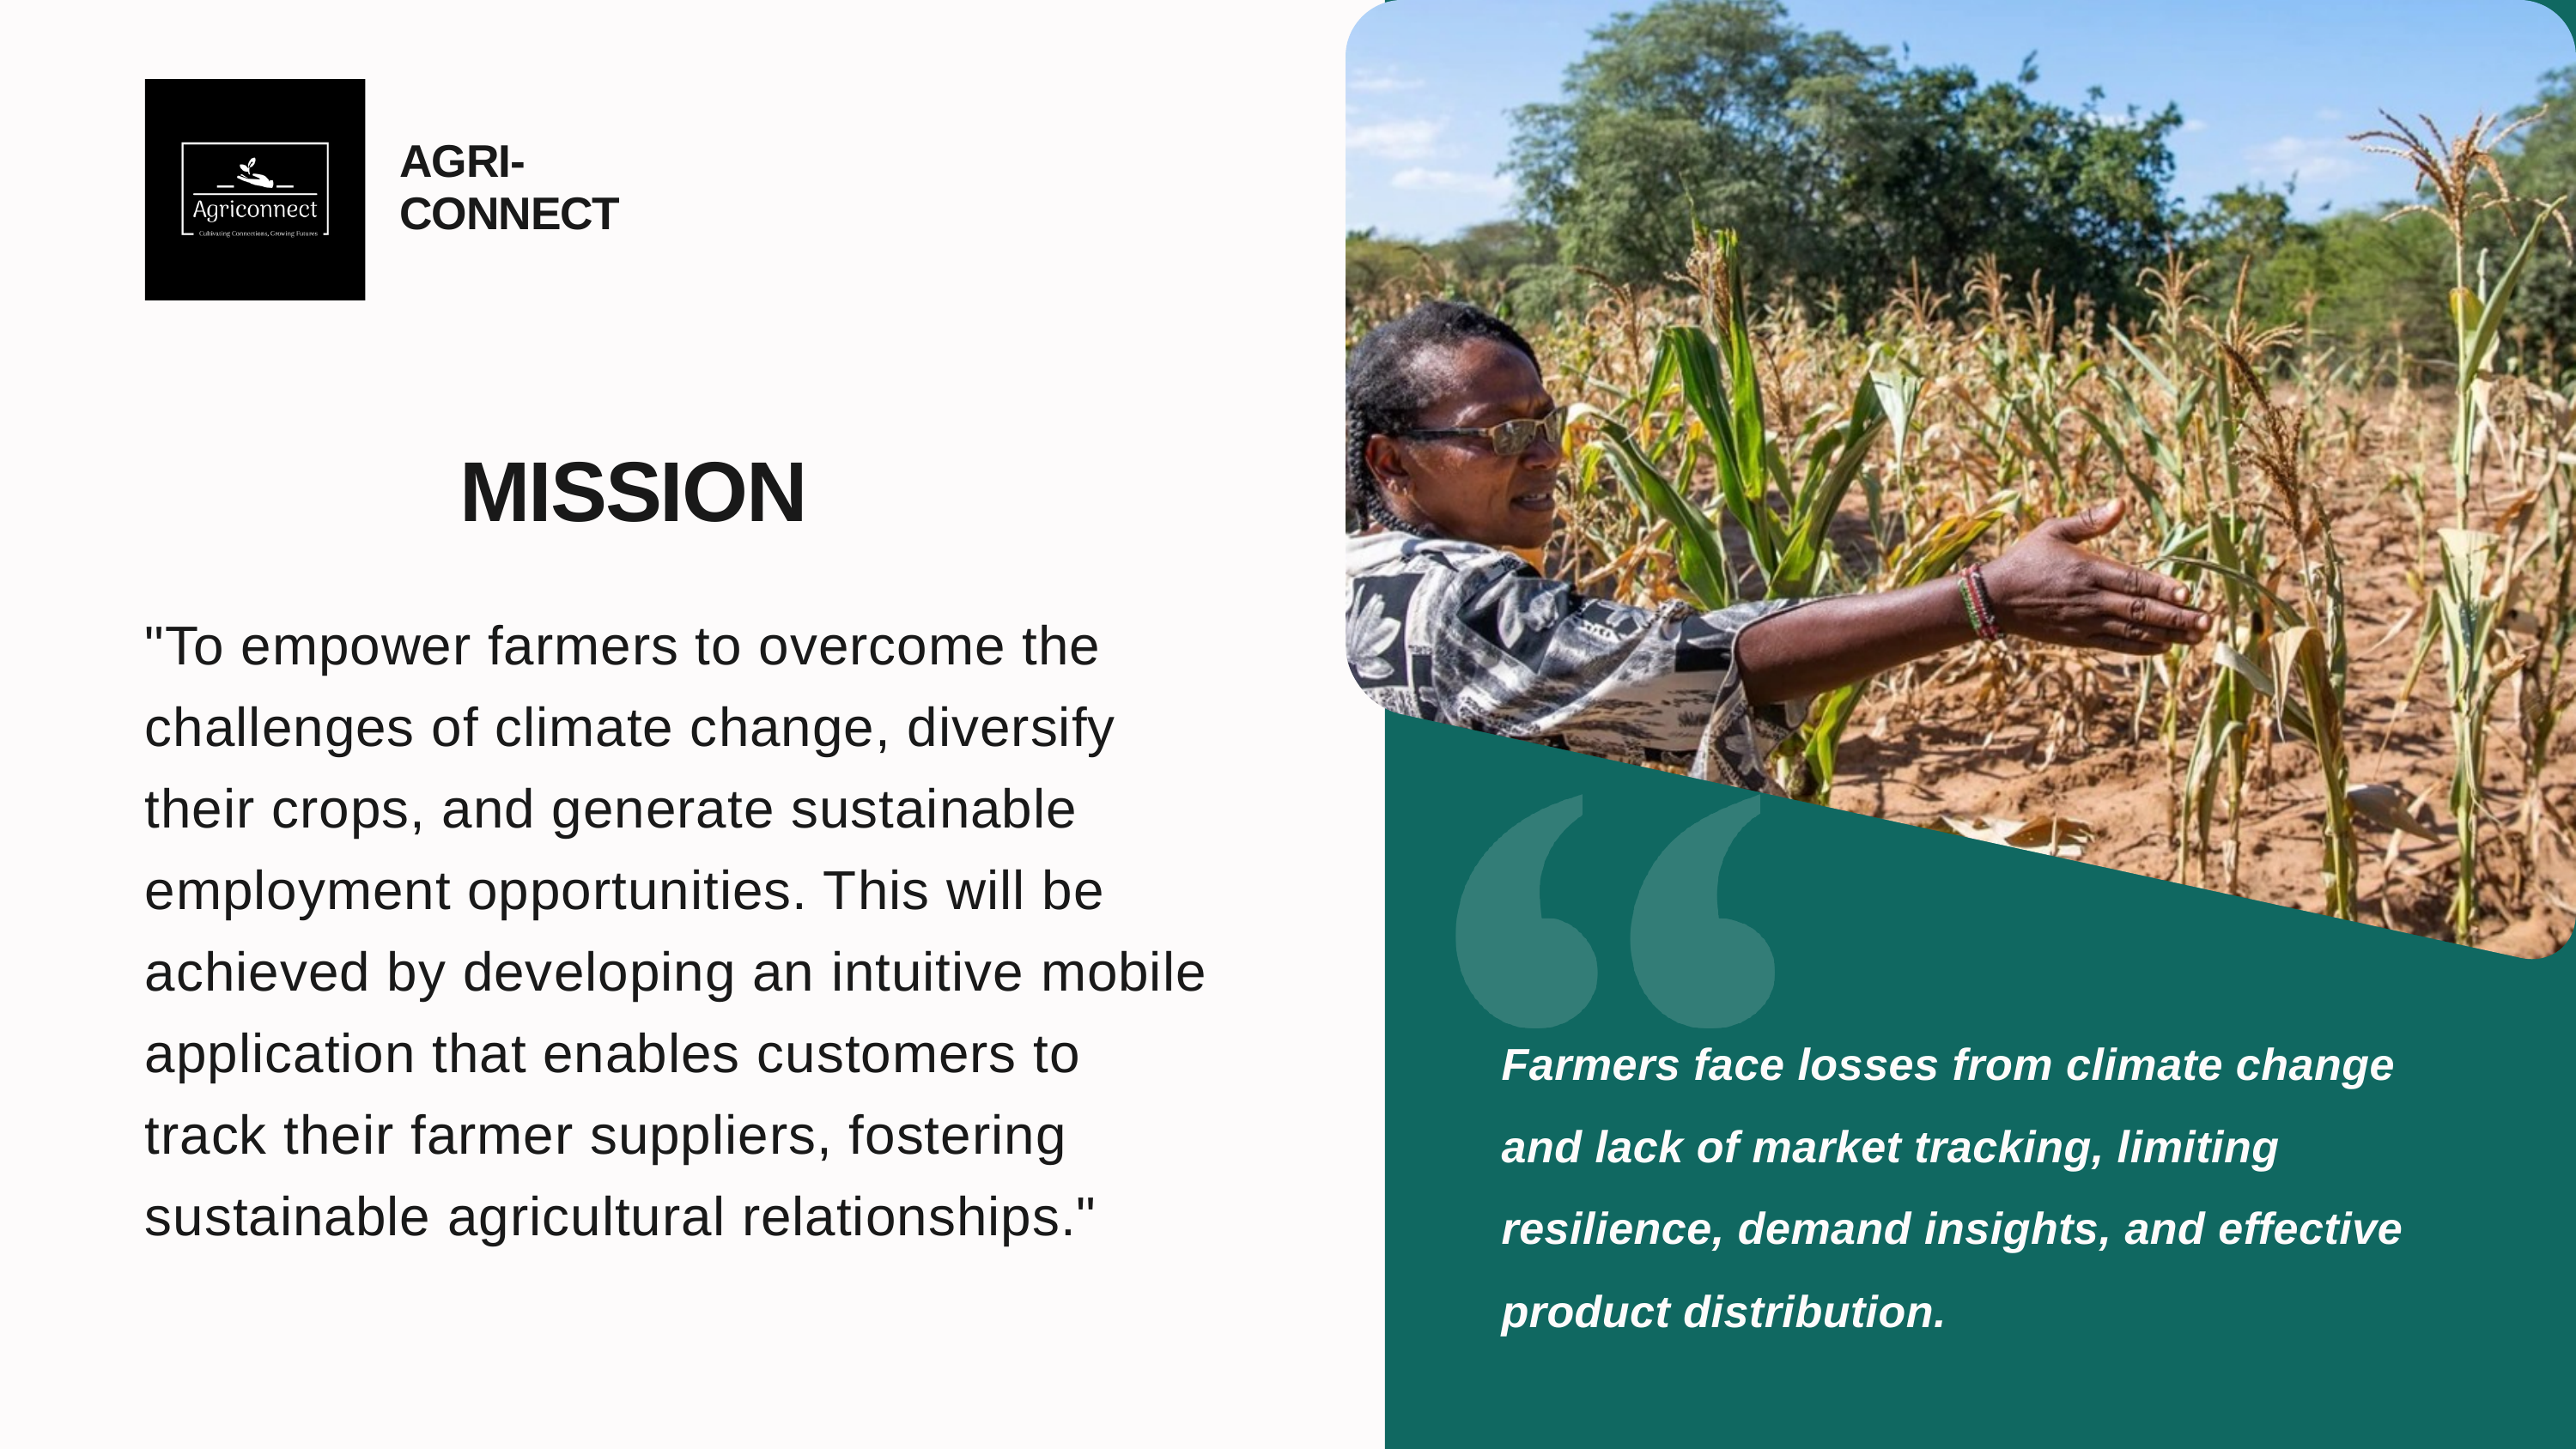

AGRI-
CONNECT
MISSION
"To empower farmers to overcome the challenges of climate change, diversify their crops, and generate sustainable employment opportunities. This will be achieved by developing an intuitive mobile application that enables customers to track their farmer suppliers, fostering sustainable agricultural relationships."

Farmers face losses from climate change and lack of market tracking, limiting resilience, demand insights, and effective product distribution.